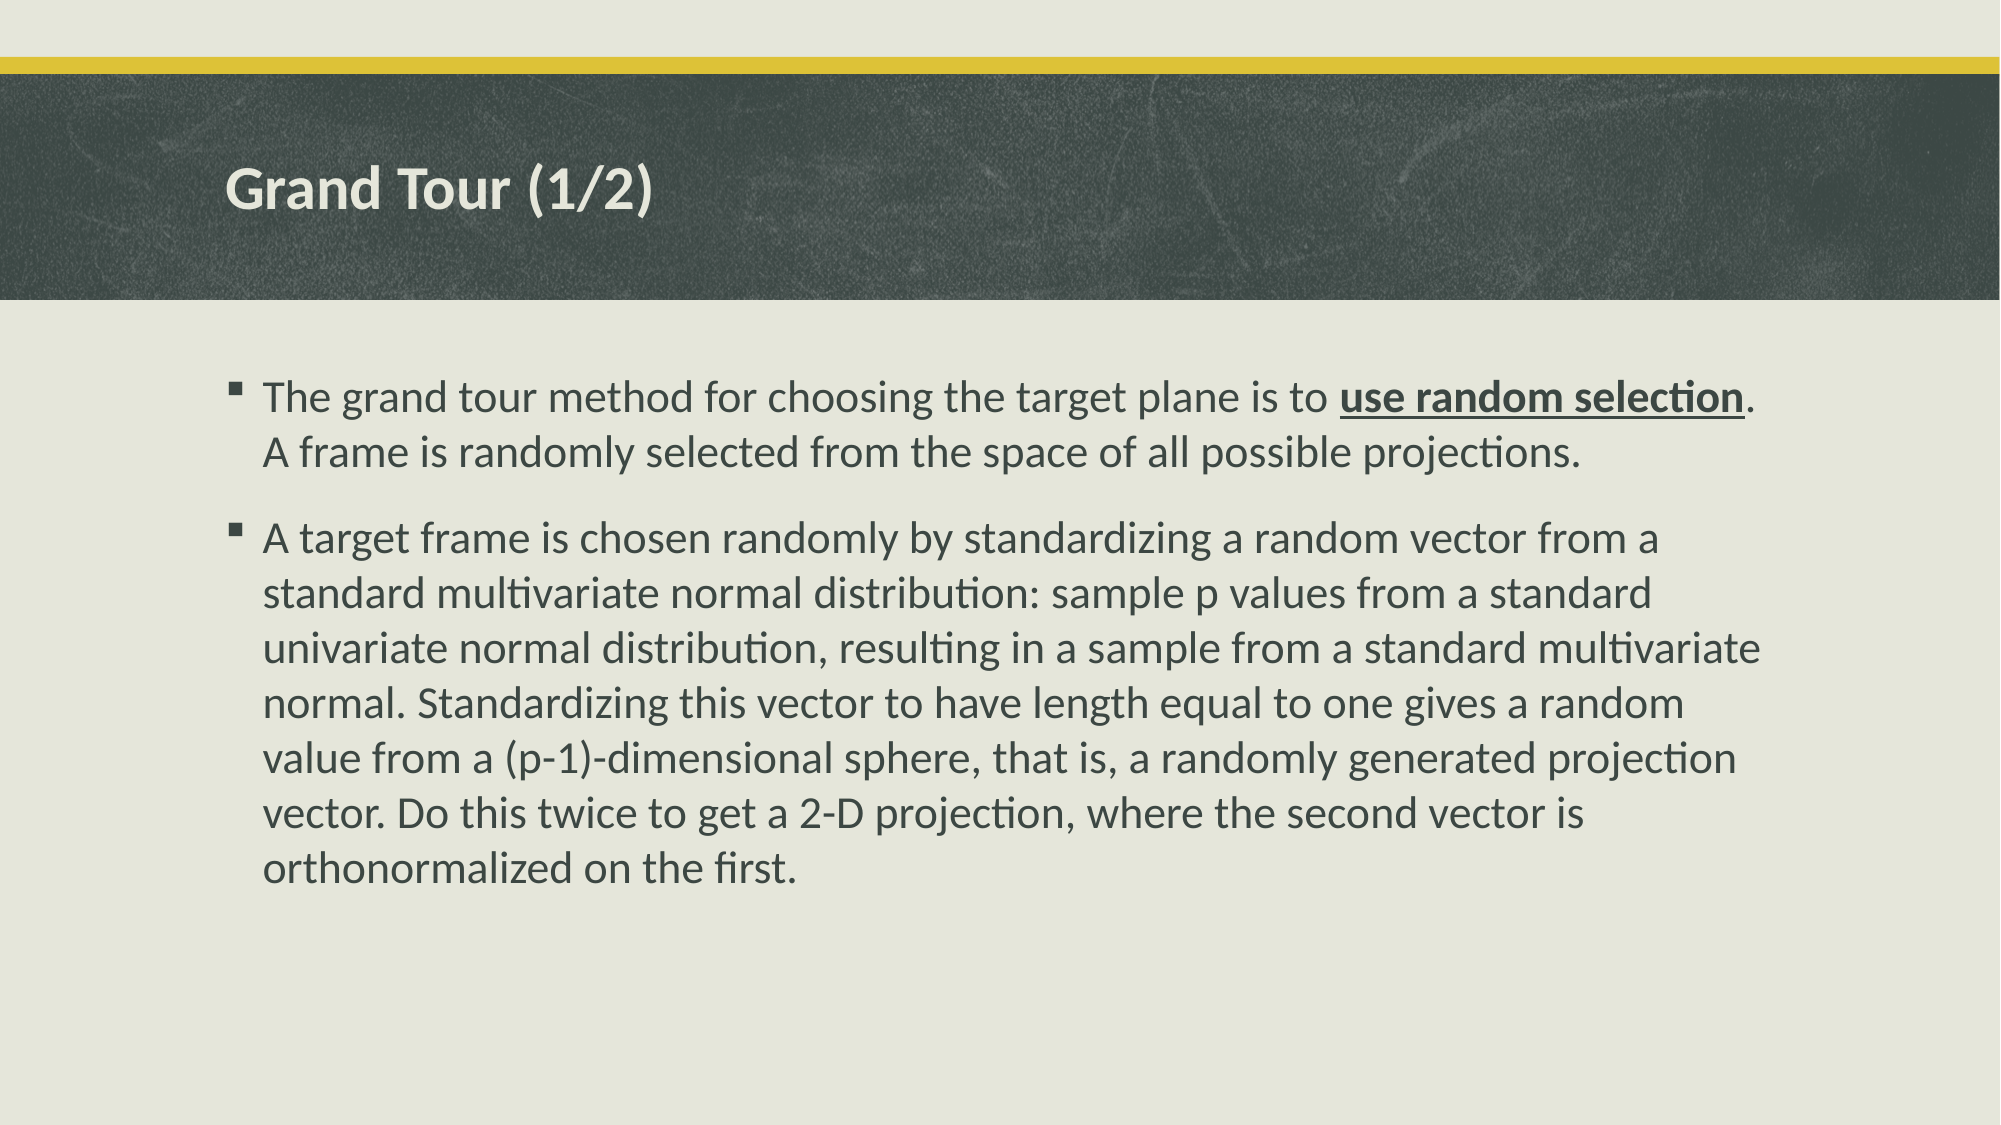

# Grand Tour (1/2)
The grand tour method for choosing the target plane is to use random selection. A frame is randomly selected from the space of all possible projections.
A target frame is chosen randomly by standardizing a random vector from a standard multivariate normal distribution: sample p values from a standard univariate normal distribution, resulting in a sample from a standard multivariate normal. Standardizing this vector to have length equal to one gives a random value from a (p-1)-dimensional sphere, that is, a randomly generated projection vector. Do this twice to get a 2-D projection, where the second vector is orthonormalized on the first.